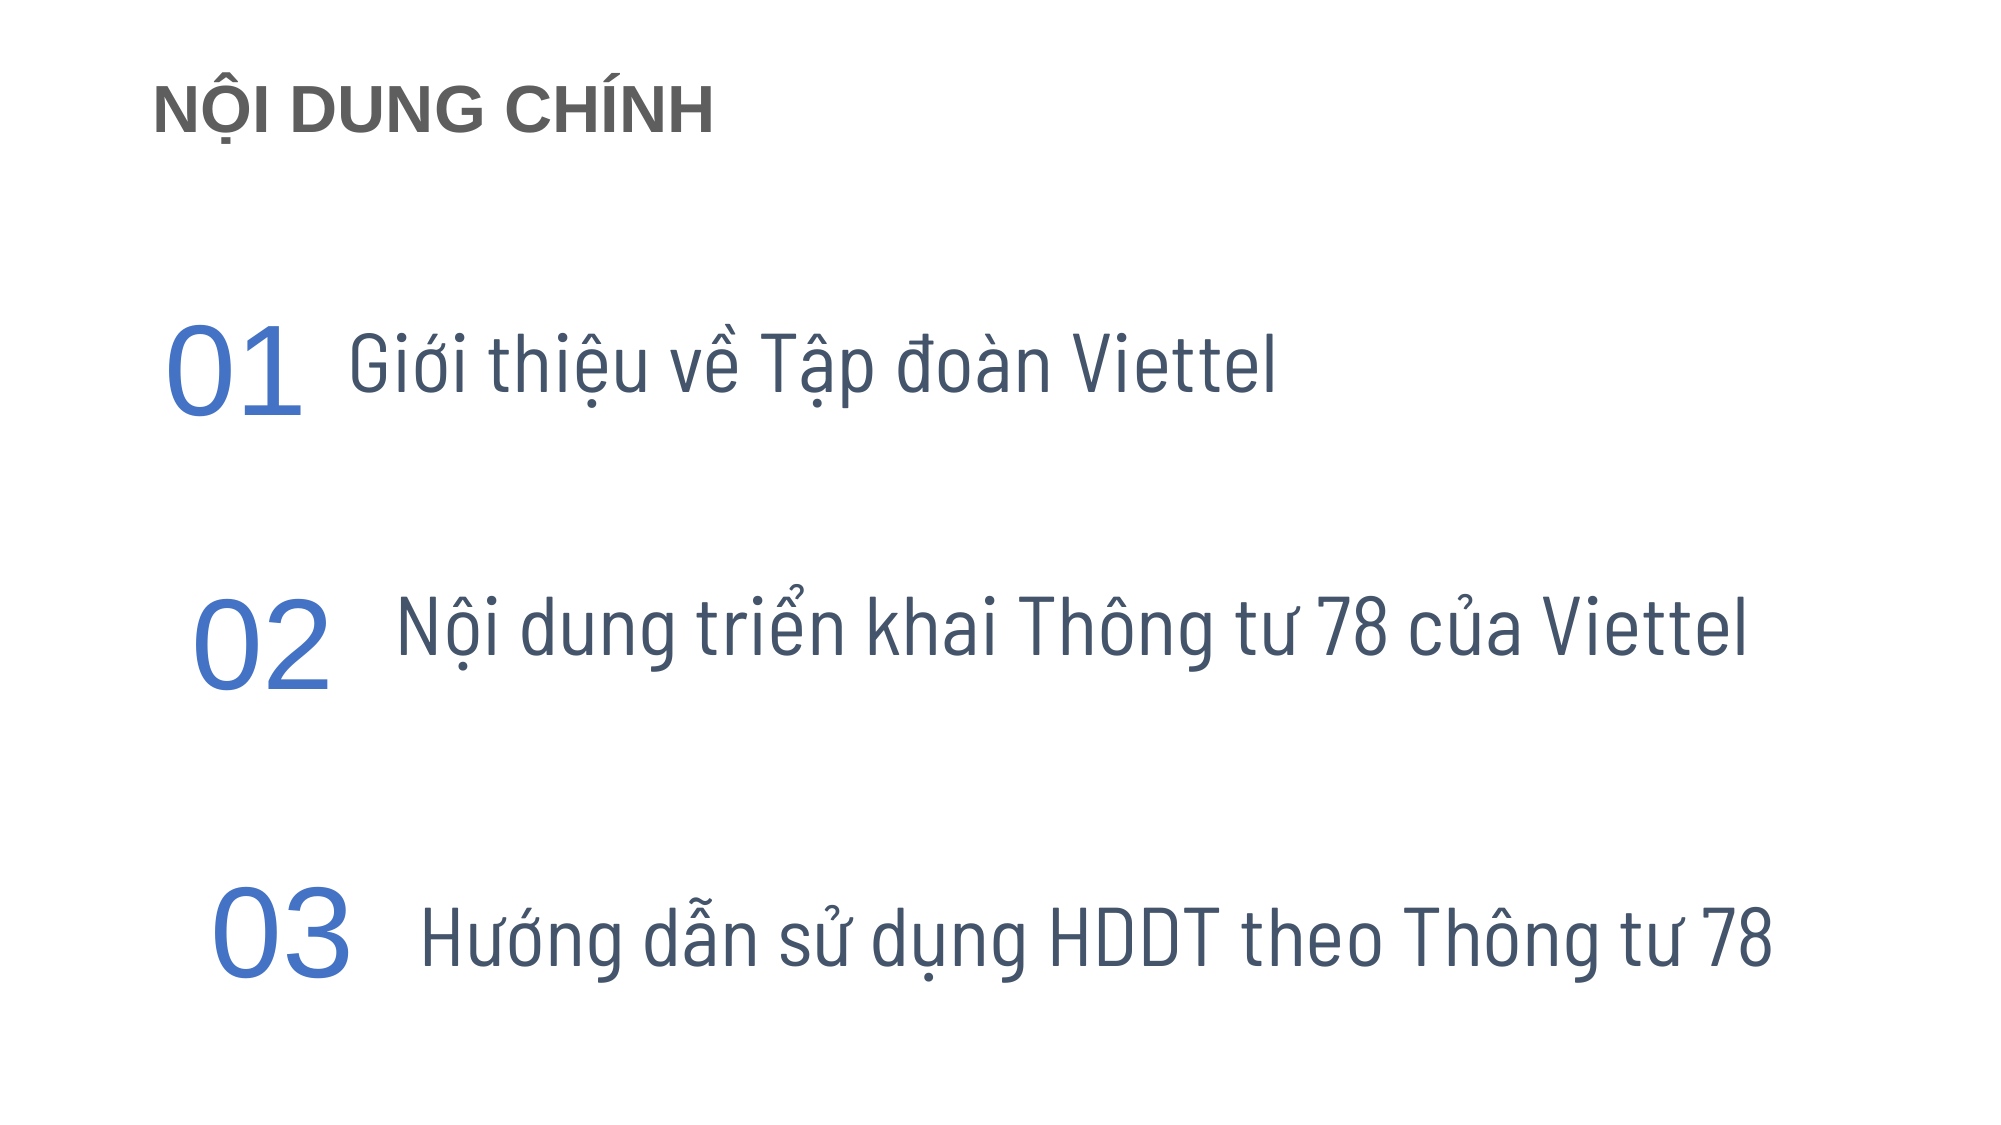

# NỘI DUNG CHÍNH
01
Giới thiệu về Tập đoàn Viettel
02
Nội dung triển khai Thông tư 78 của Viettel
03
Hướng dẫn sử dụng HDDT theo Thông tư 78